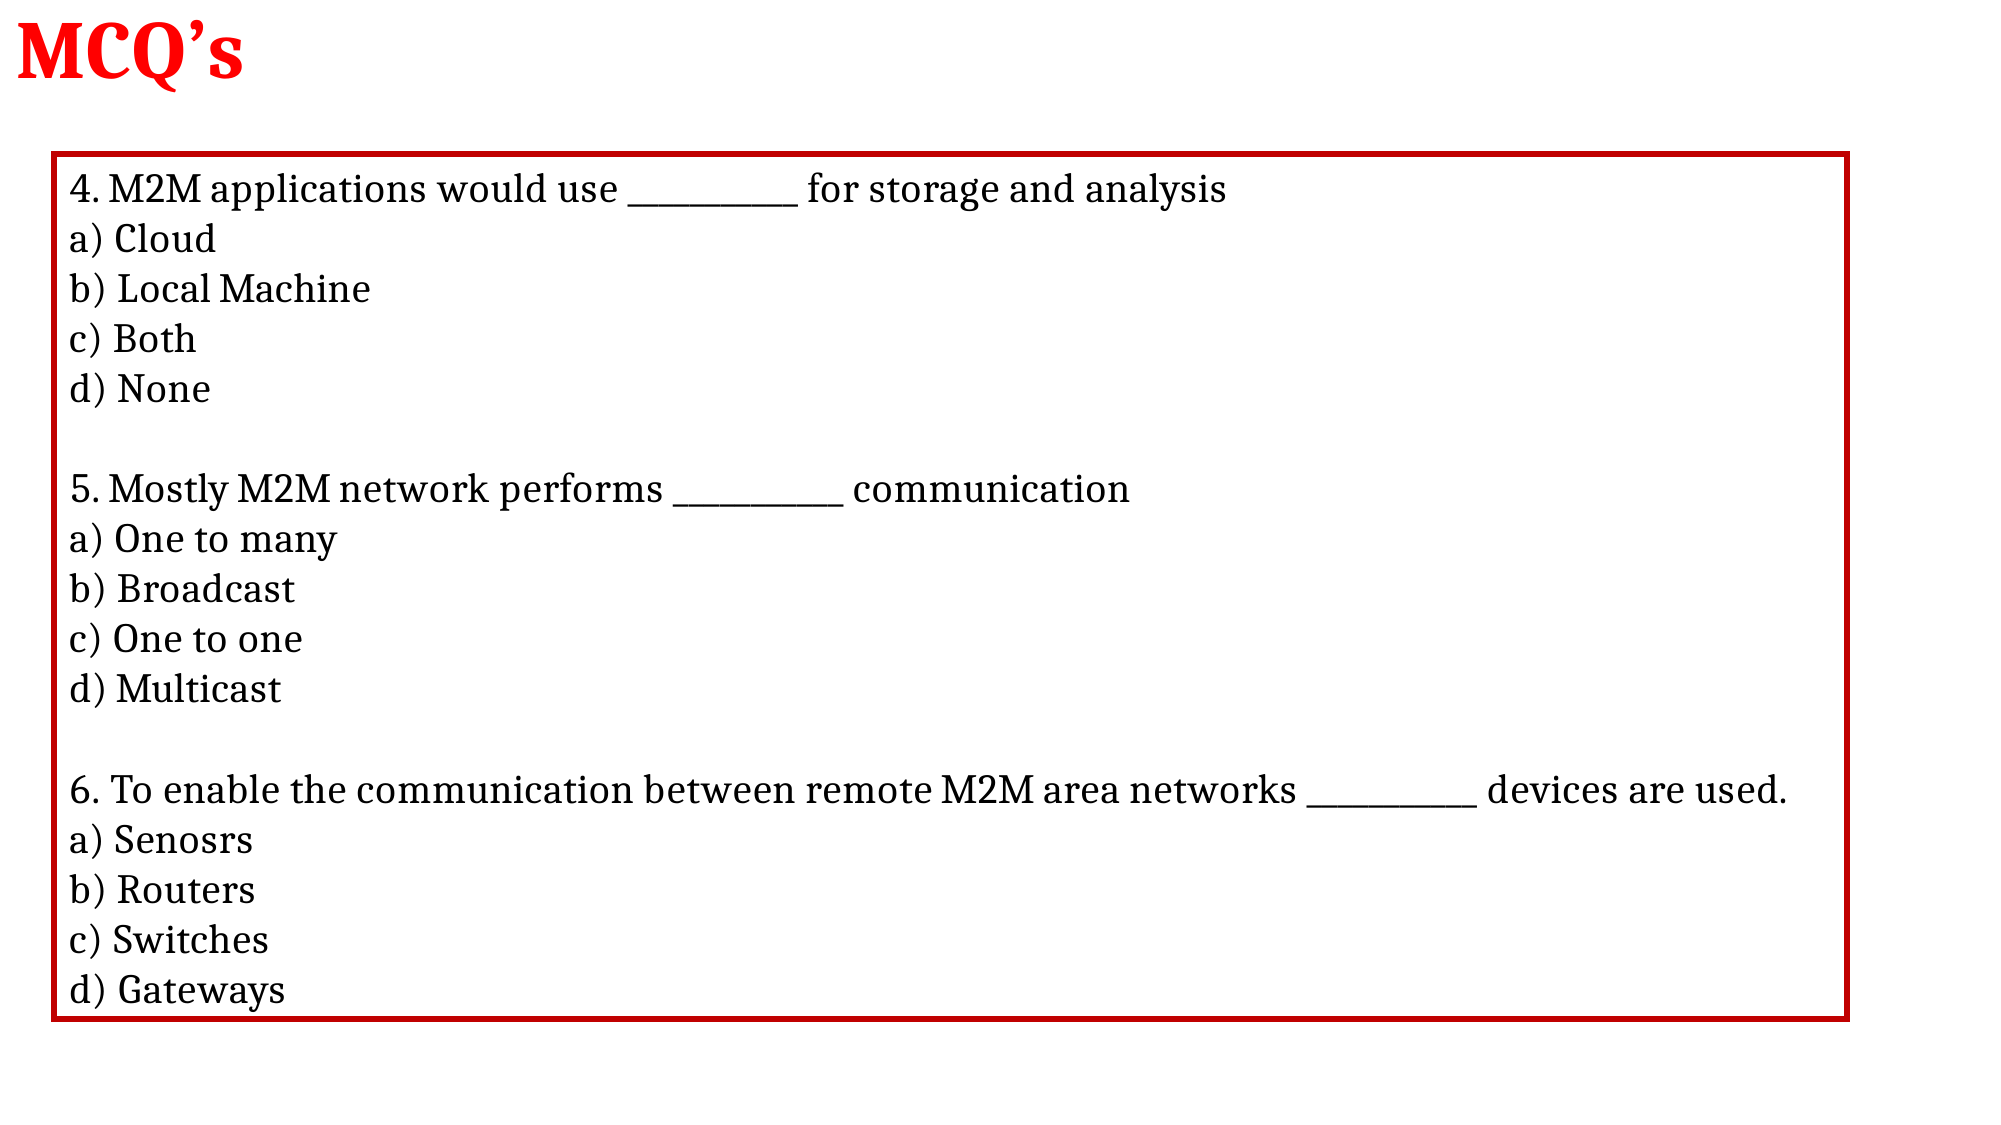

# MCQ’s
4. M2M applications would use ___________ for storage and analysis
a) Cloud
b) Local Machine
c) Both
d) None

5. Mostly M2M network performs ___________ communication
a) One to many
b) Broadcast
c) One to one
d) Multicast

6. To enable the communication between remote M2M area networks ___________ devices are used.
a) Senosrs
b) Routers
c) Switches
d) Gateways